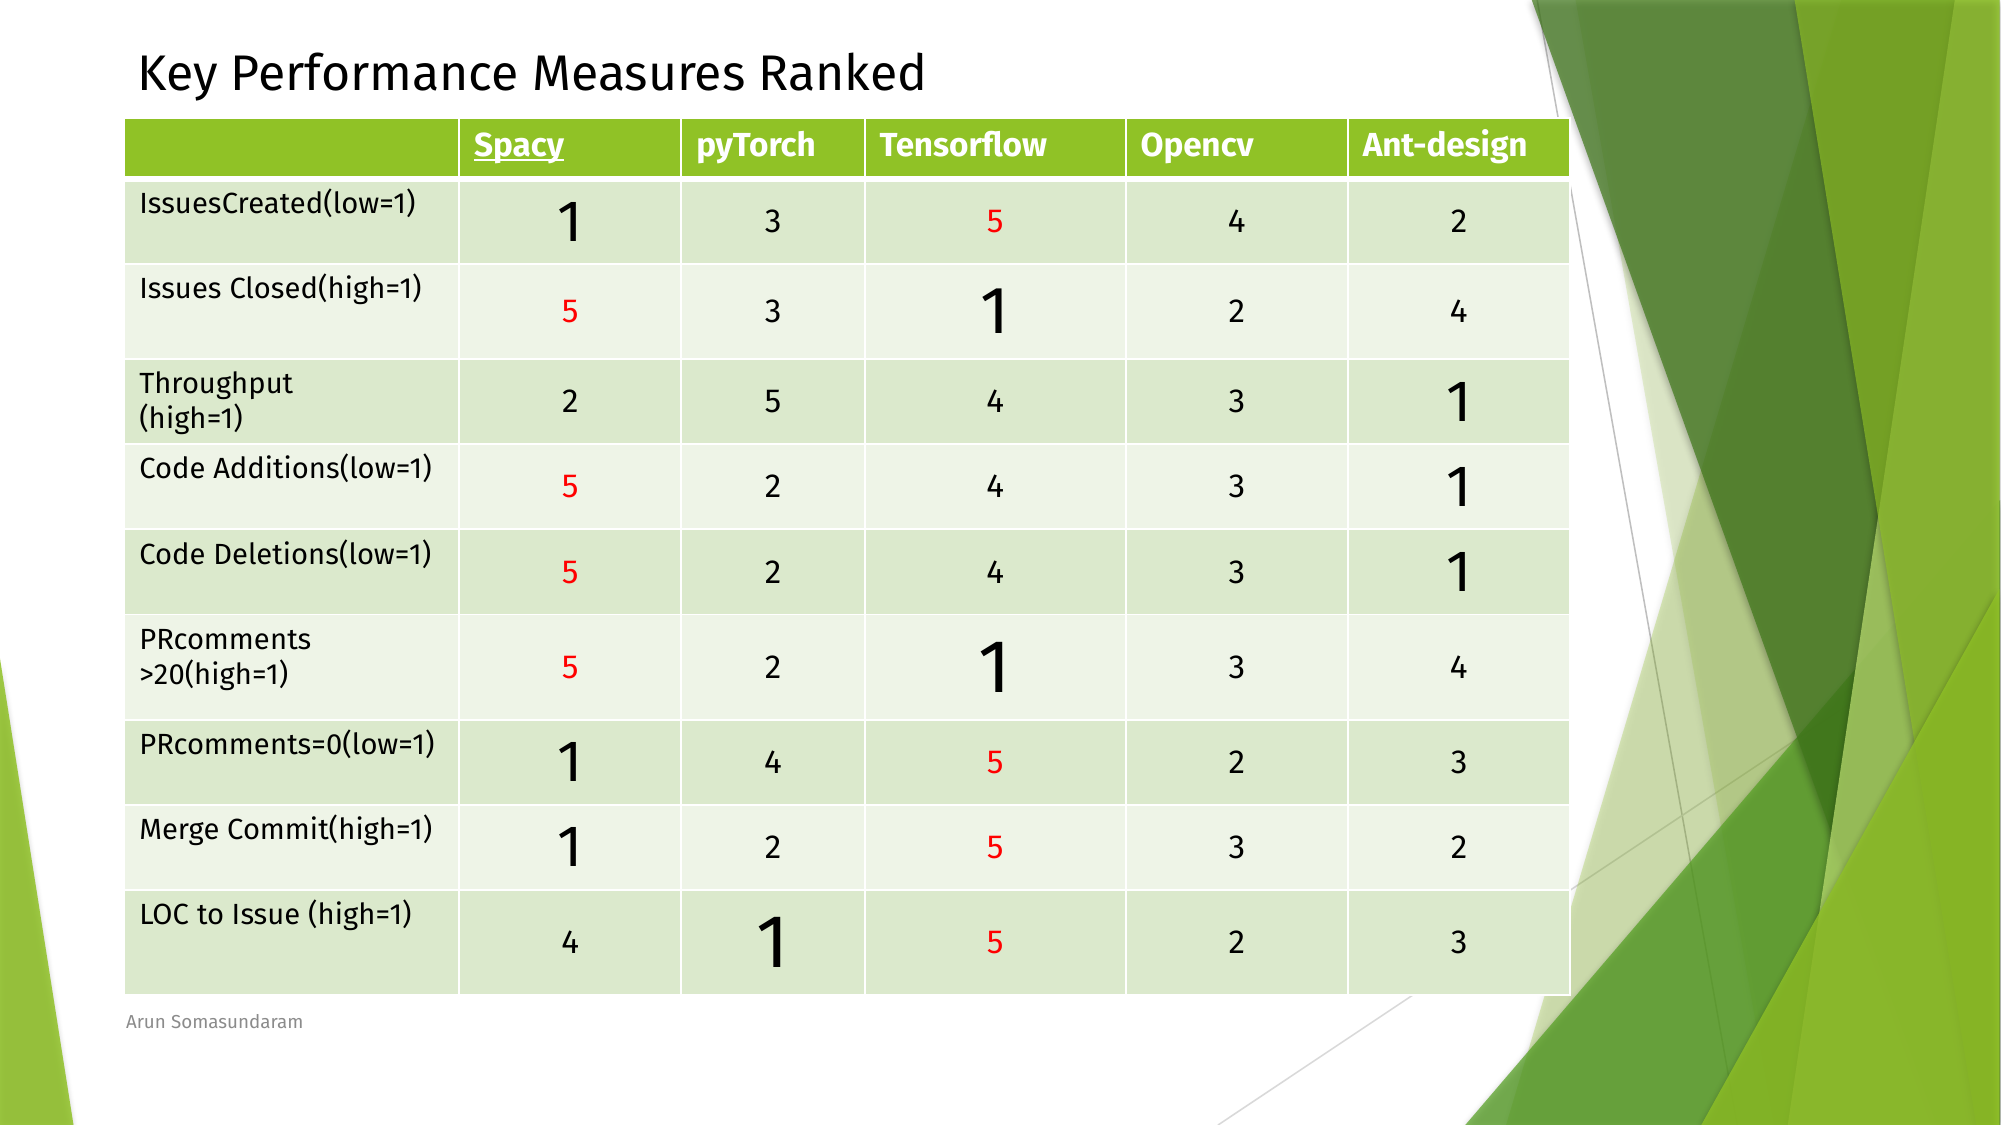

Key Performance Measures Ranked
|  | Spacy | pyTorch | Tensorflow | Opencv | Ant-design |
| --- | --- | --- | --- | --- | --- |
| IssuesCreated(low=1) | 1 | 3 | 5 | 4 | 2 |
| Issues Closed(high=1) | 5 | 3 | 1 | 2 | 4 |
| Throughput (high=1) | 2 | 5 | 4 | 3 | 1 |
| Code Additions(low=1) | 5 | 2 | 4 | 3 | 1 |
| Code Deletions(low=1) | 5 | 2 | 4 | 3 | 1 |
| PRcomments >20(high=1) | 5 | 2 | 1 | 3 | 4 |
| PRcomments=0(low=1) | 1 | 4 | 5 | 2 | 3 |
| Merge Commit(high=1) | 1 | 2 | 5 | 3 | 2 |
| LOC to Issue (high=1) | 4 | 1 | 5 | 2 | 3 |
Arun Somasundaram